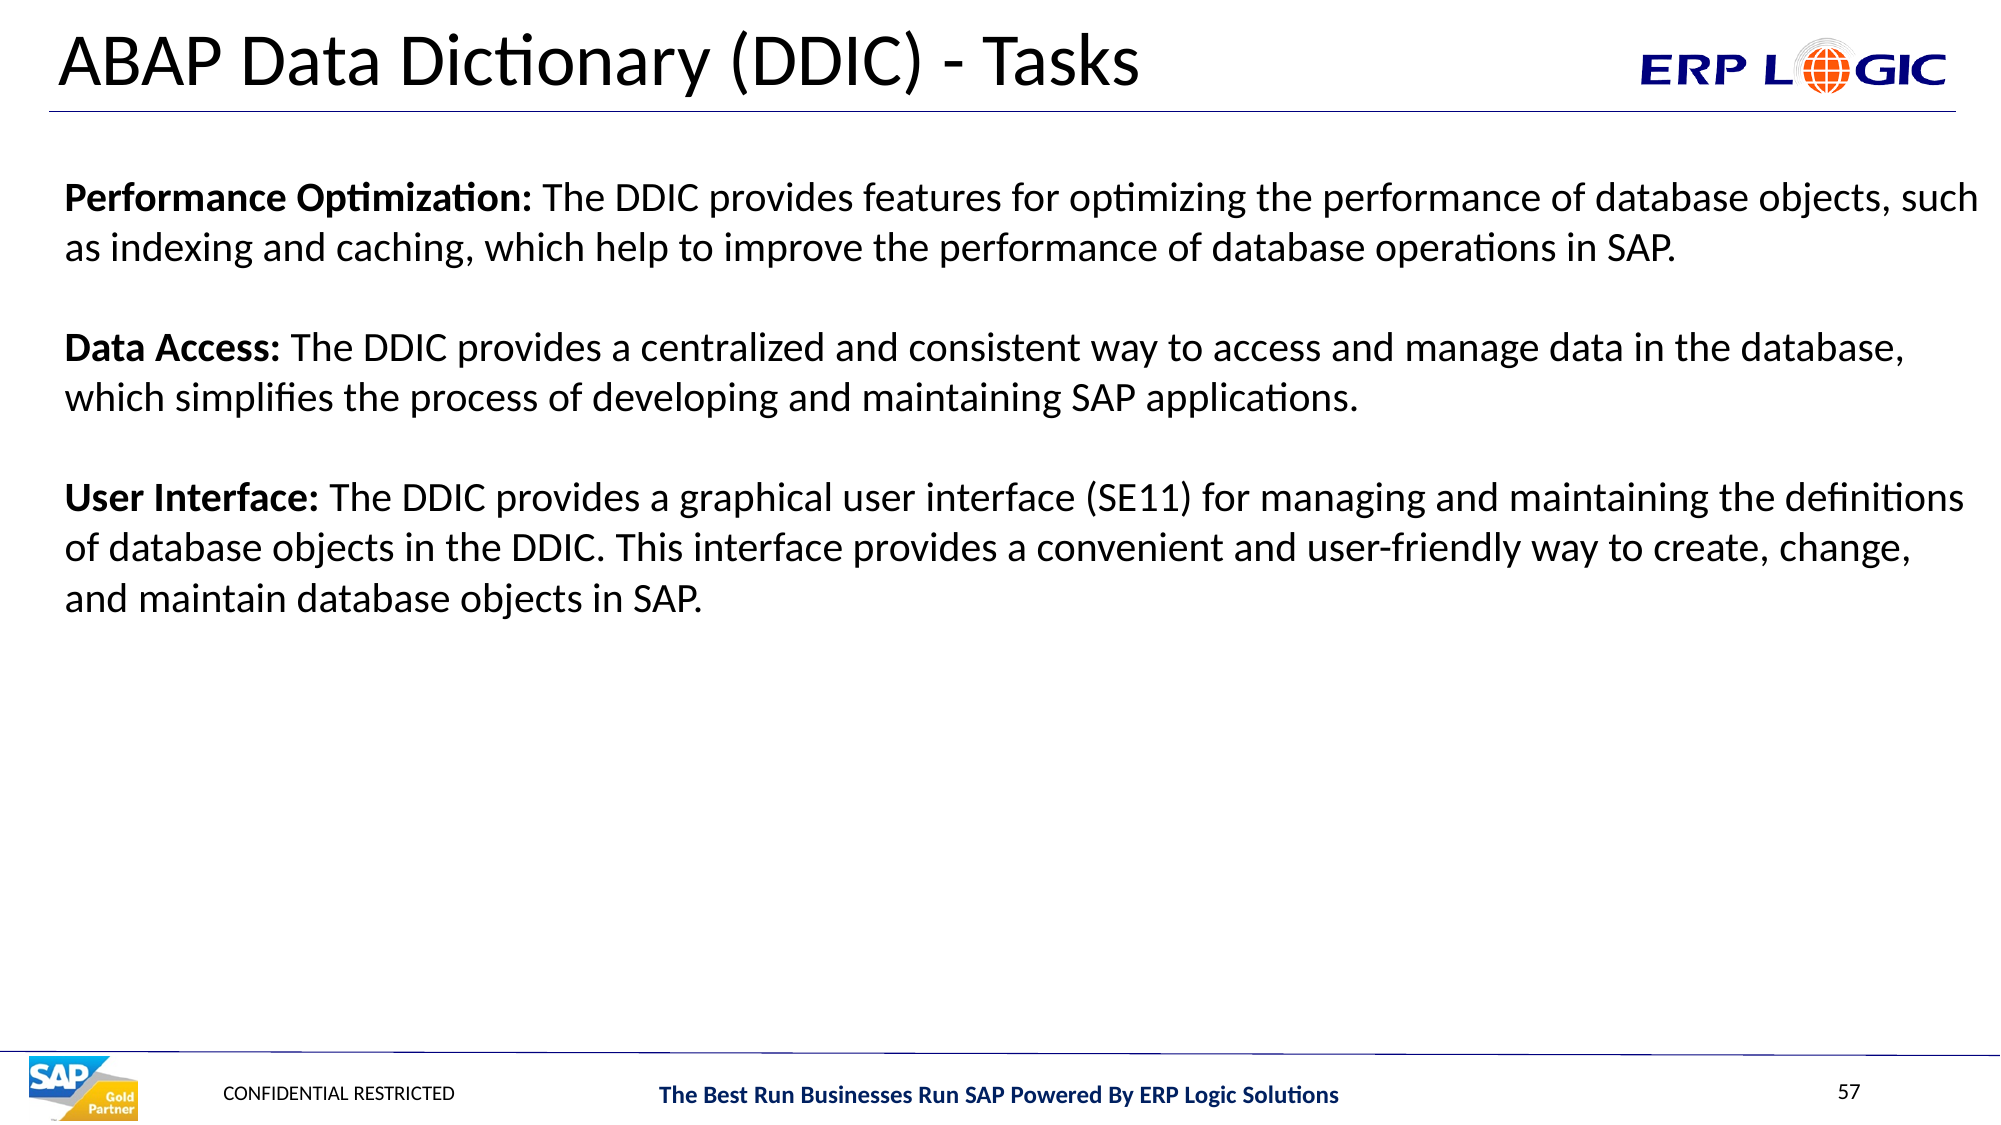

# ABAP Data Dictionary (DDIC) - Tasks
Performance Optimization: The DDIC provides features for optimizing the performance of database objects, such as indexing and caching, which help to improve the performance of database operations in SAP.

Data Access: The DDIC provides a centralized and consistent way to access and manage data in the database, which simplifies the process of developing and maintaining SAP applications.

User Interface: The DDIC provides a graphical user interface (SE11) for managing and maintaining the definitions of database objects in the DDIC. This interface provides a convenient and user-friendly way to create, change, and maintain database objects in SAP.